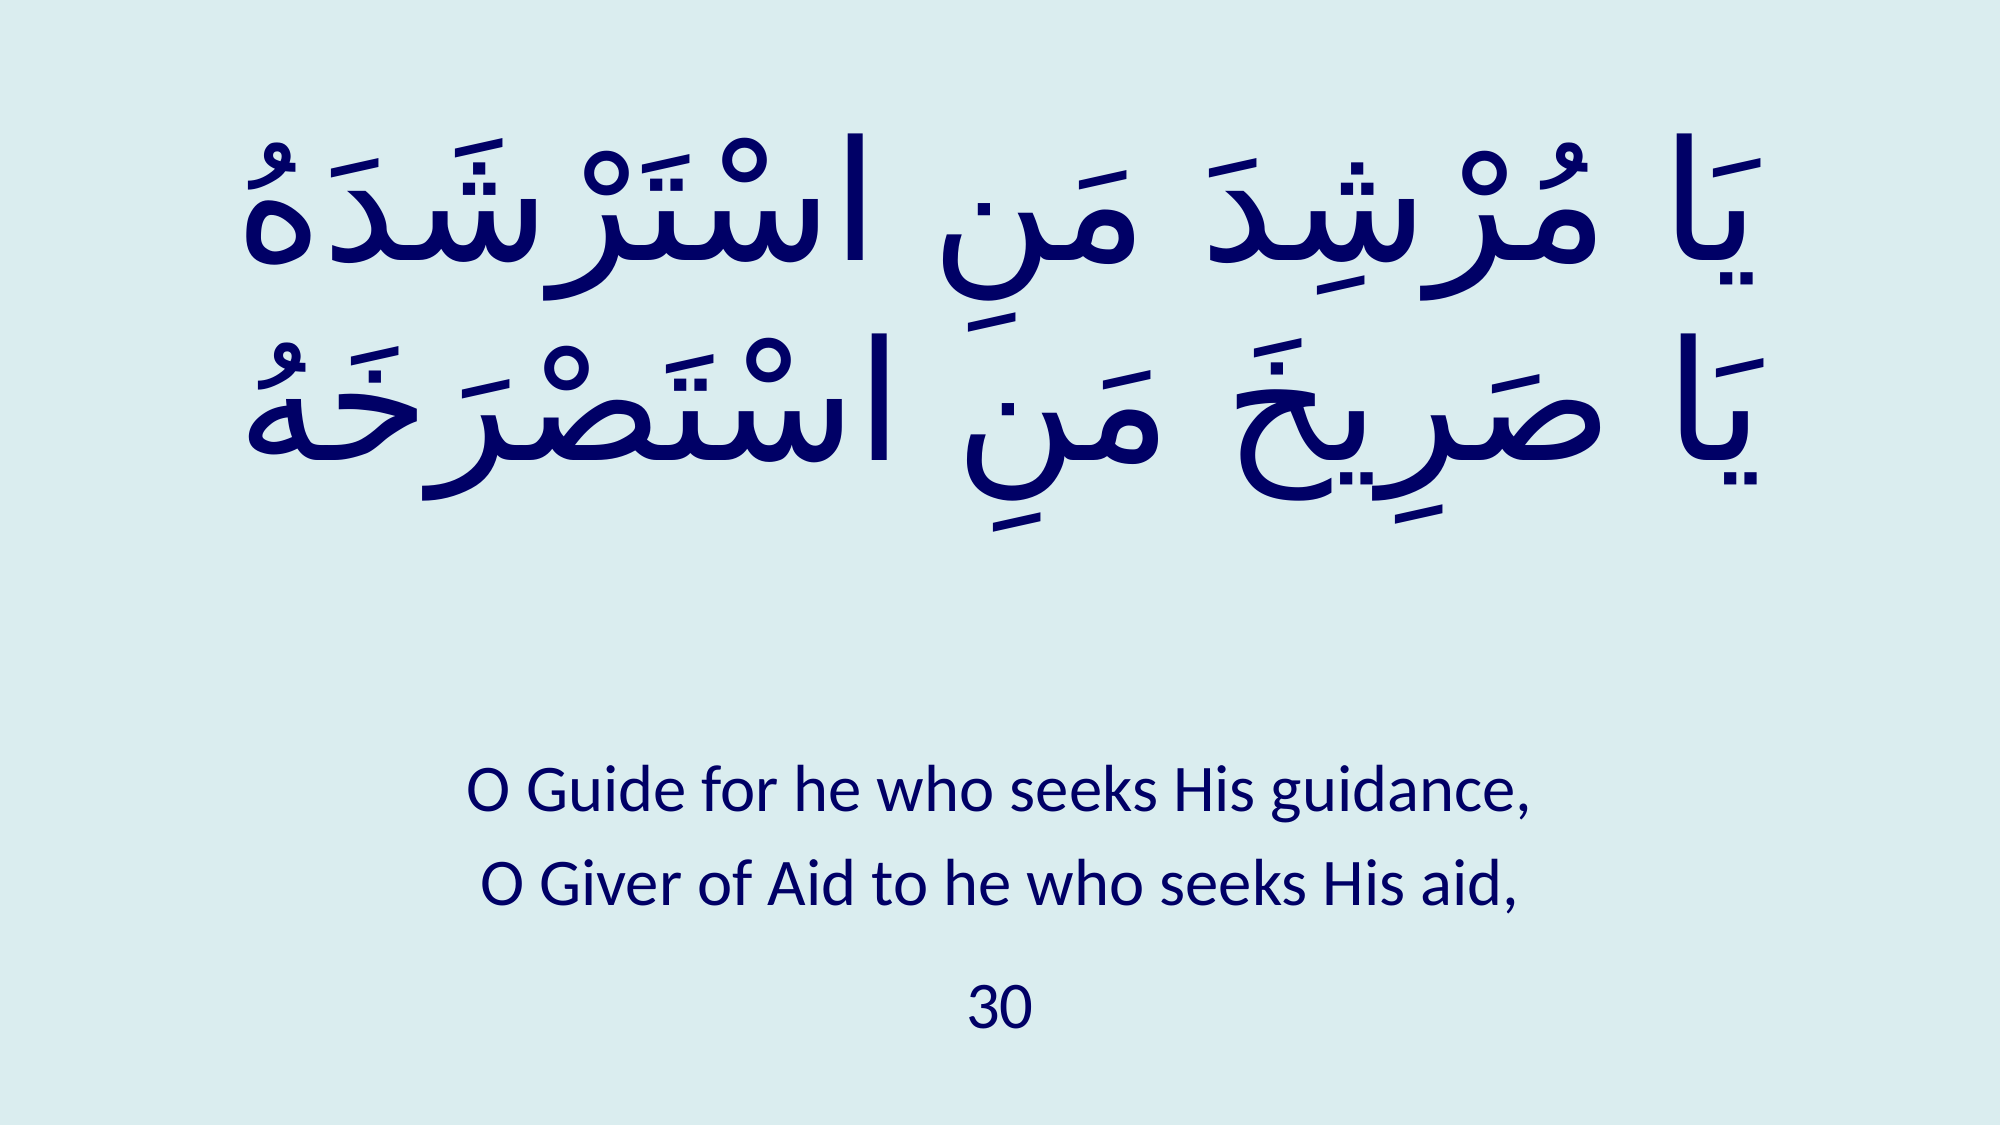

# يَا مُرْشِدَ مَنِ اسْتَرْشَدَهُ يَا صَرِيخَ مَنِ اسْتَصْرَخَهُ
O Guide for he who seeks His guidance,
O Giver of Aid to he who seeks His aid,
30